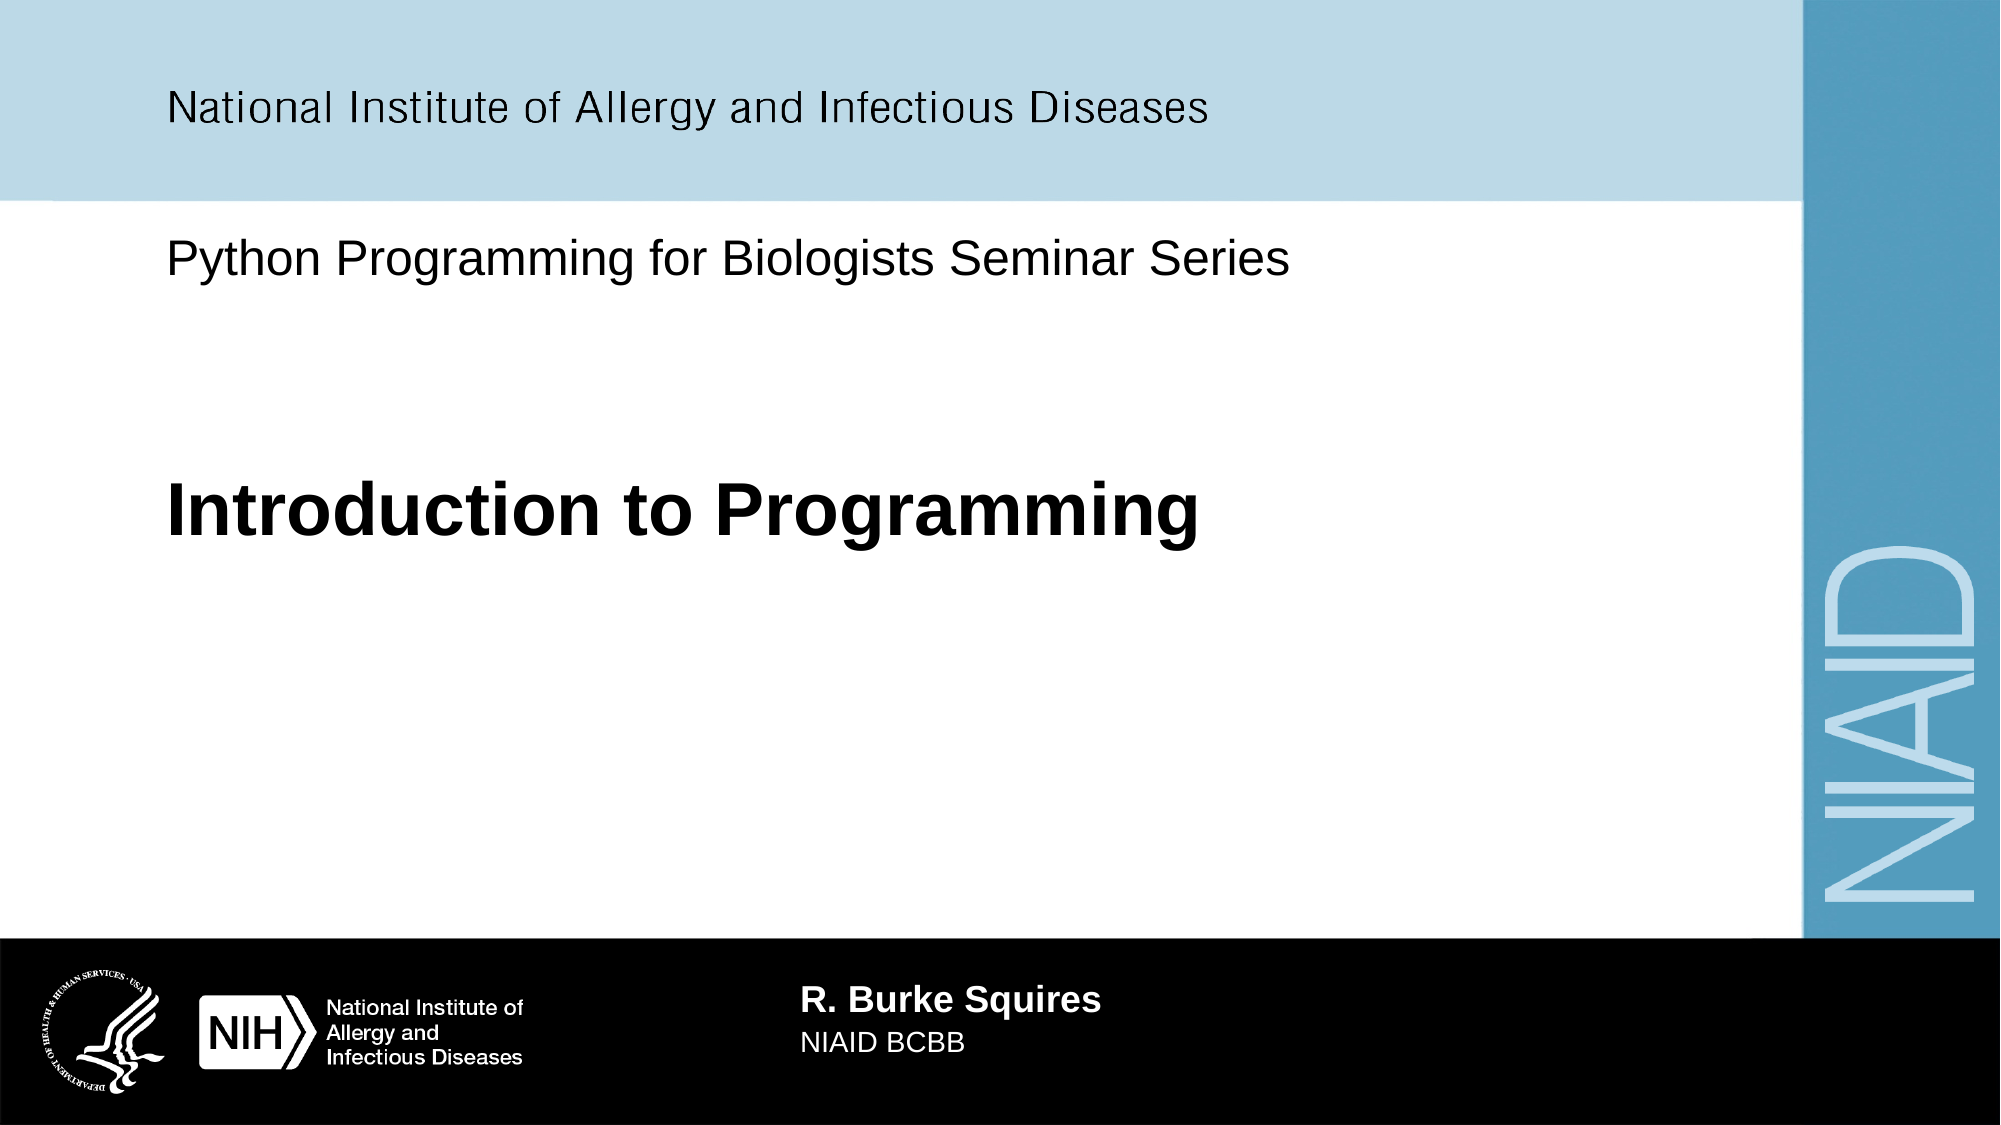

Python Programming for Biologists Seminar Series
# Introduction to Programming

R. Burke Squires
NIAID BCBB